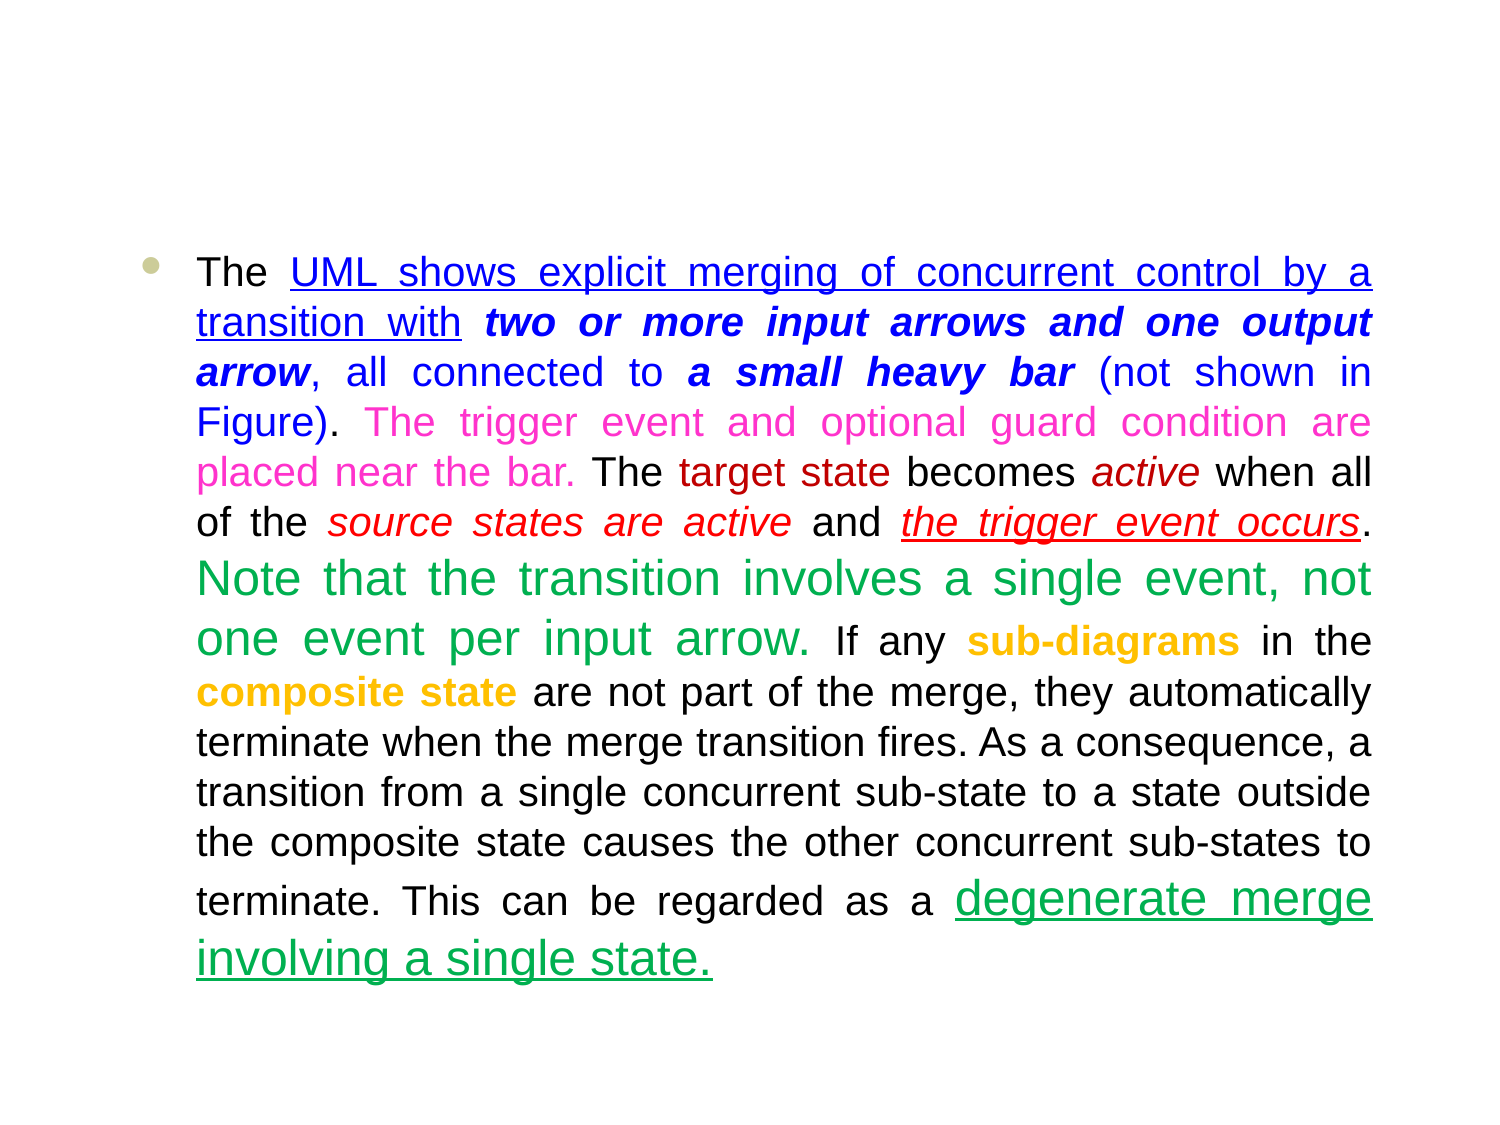

#
The UML shows explicit merging of concurrent control by a transition with two or more input arrows and one output arrow, all connected to a small heavy bar (not shown in Figure). The trigger event and optional guard condition are placed near the bar. The target state becomes active when all of the source states are active and the trigger event occurs. Note that the transition involves a single event, not one event per input arrow. If any sub-diagrams in the composite state are not part of the merge, they automatically terminate when the merge transition fires. As a consequence, a transition from a single concurrent sub-state to a state outside the composite state causes the other concurrent sub-states to terminate. This can be regarded as a degenerate merge involving a single state.